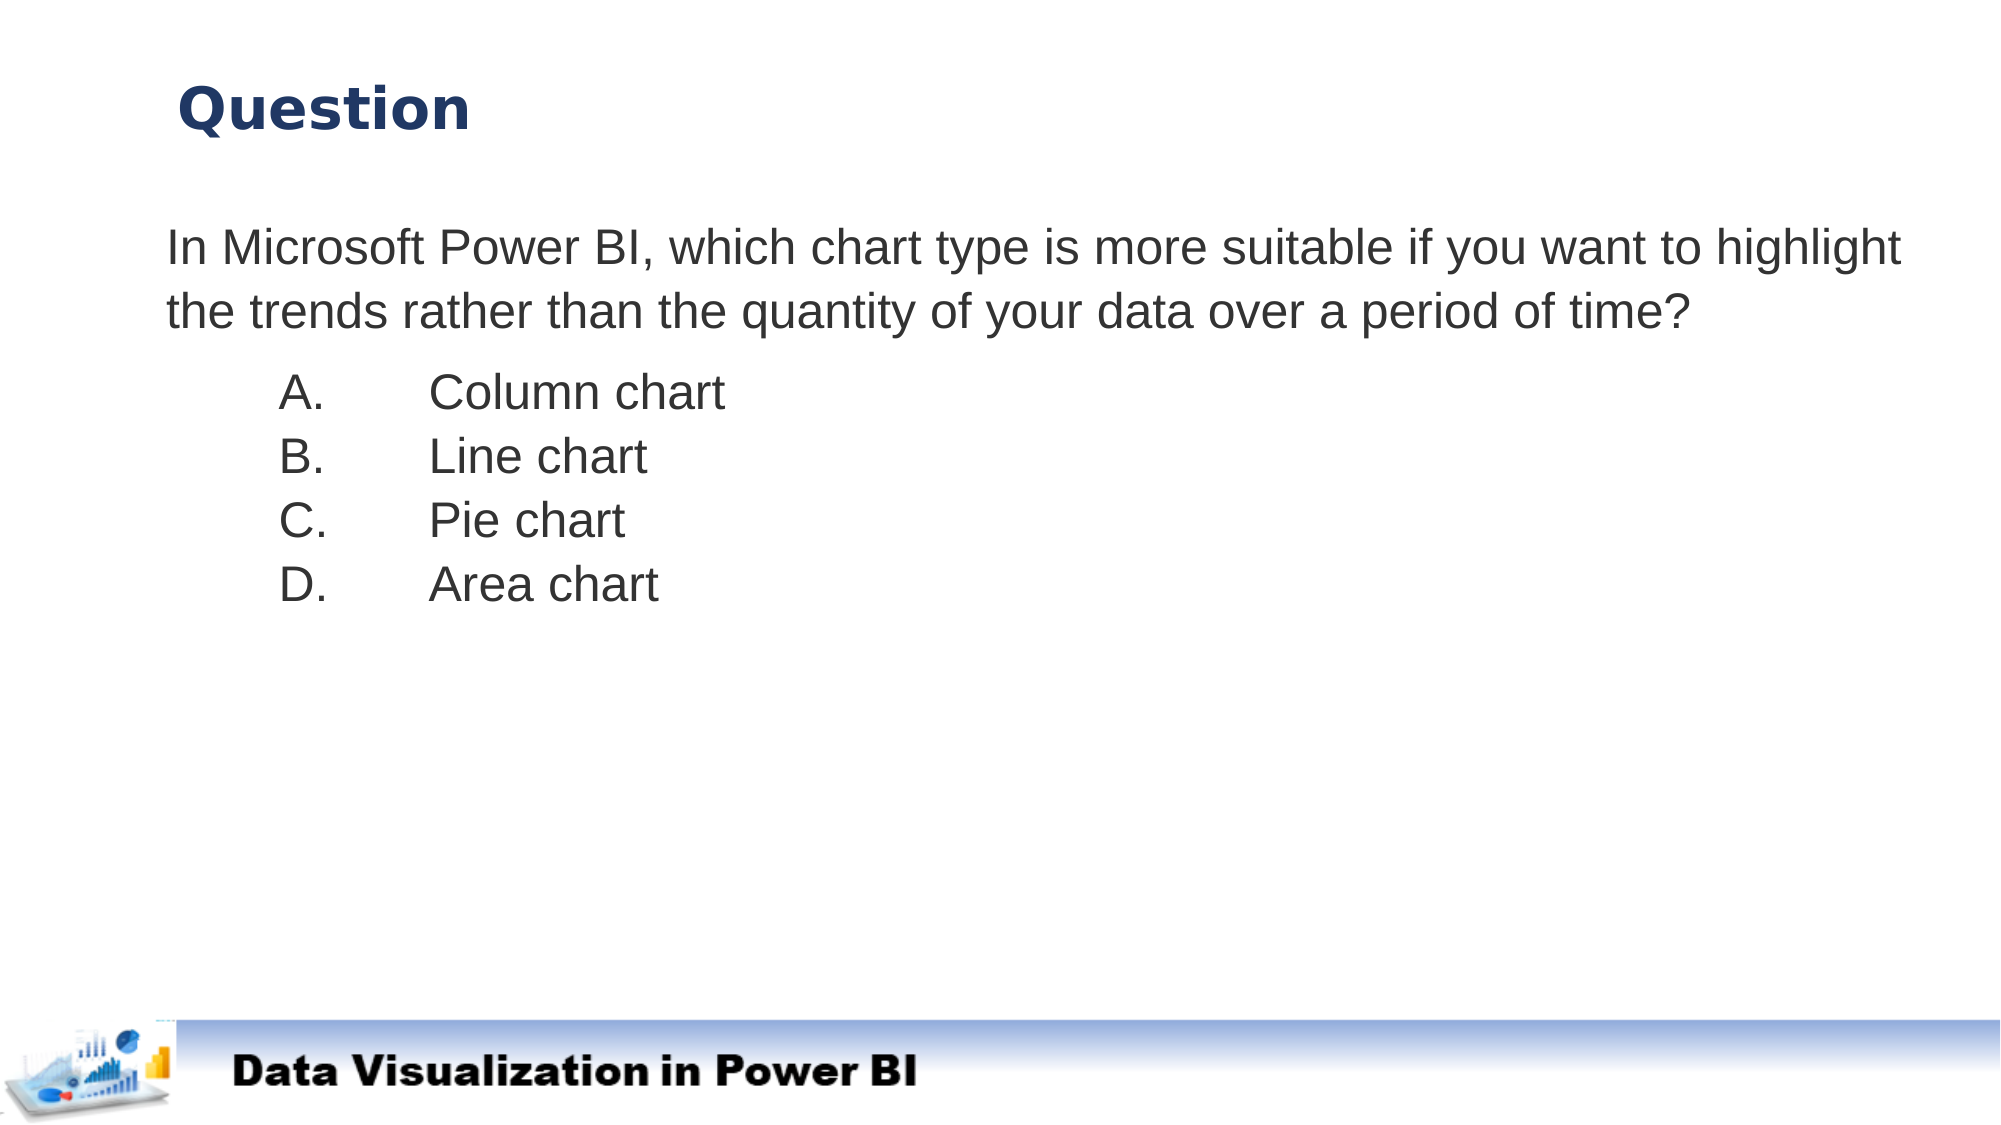

Question
In Microsoft Power BI, which chart type is more suitable if you want to highlight the trends rather than the quantity of your data over a period of time?
A.	Column chart
B.	Line chart
C.	Pie chart
D.	Area chart